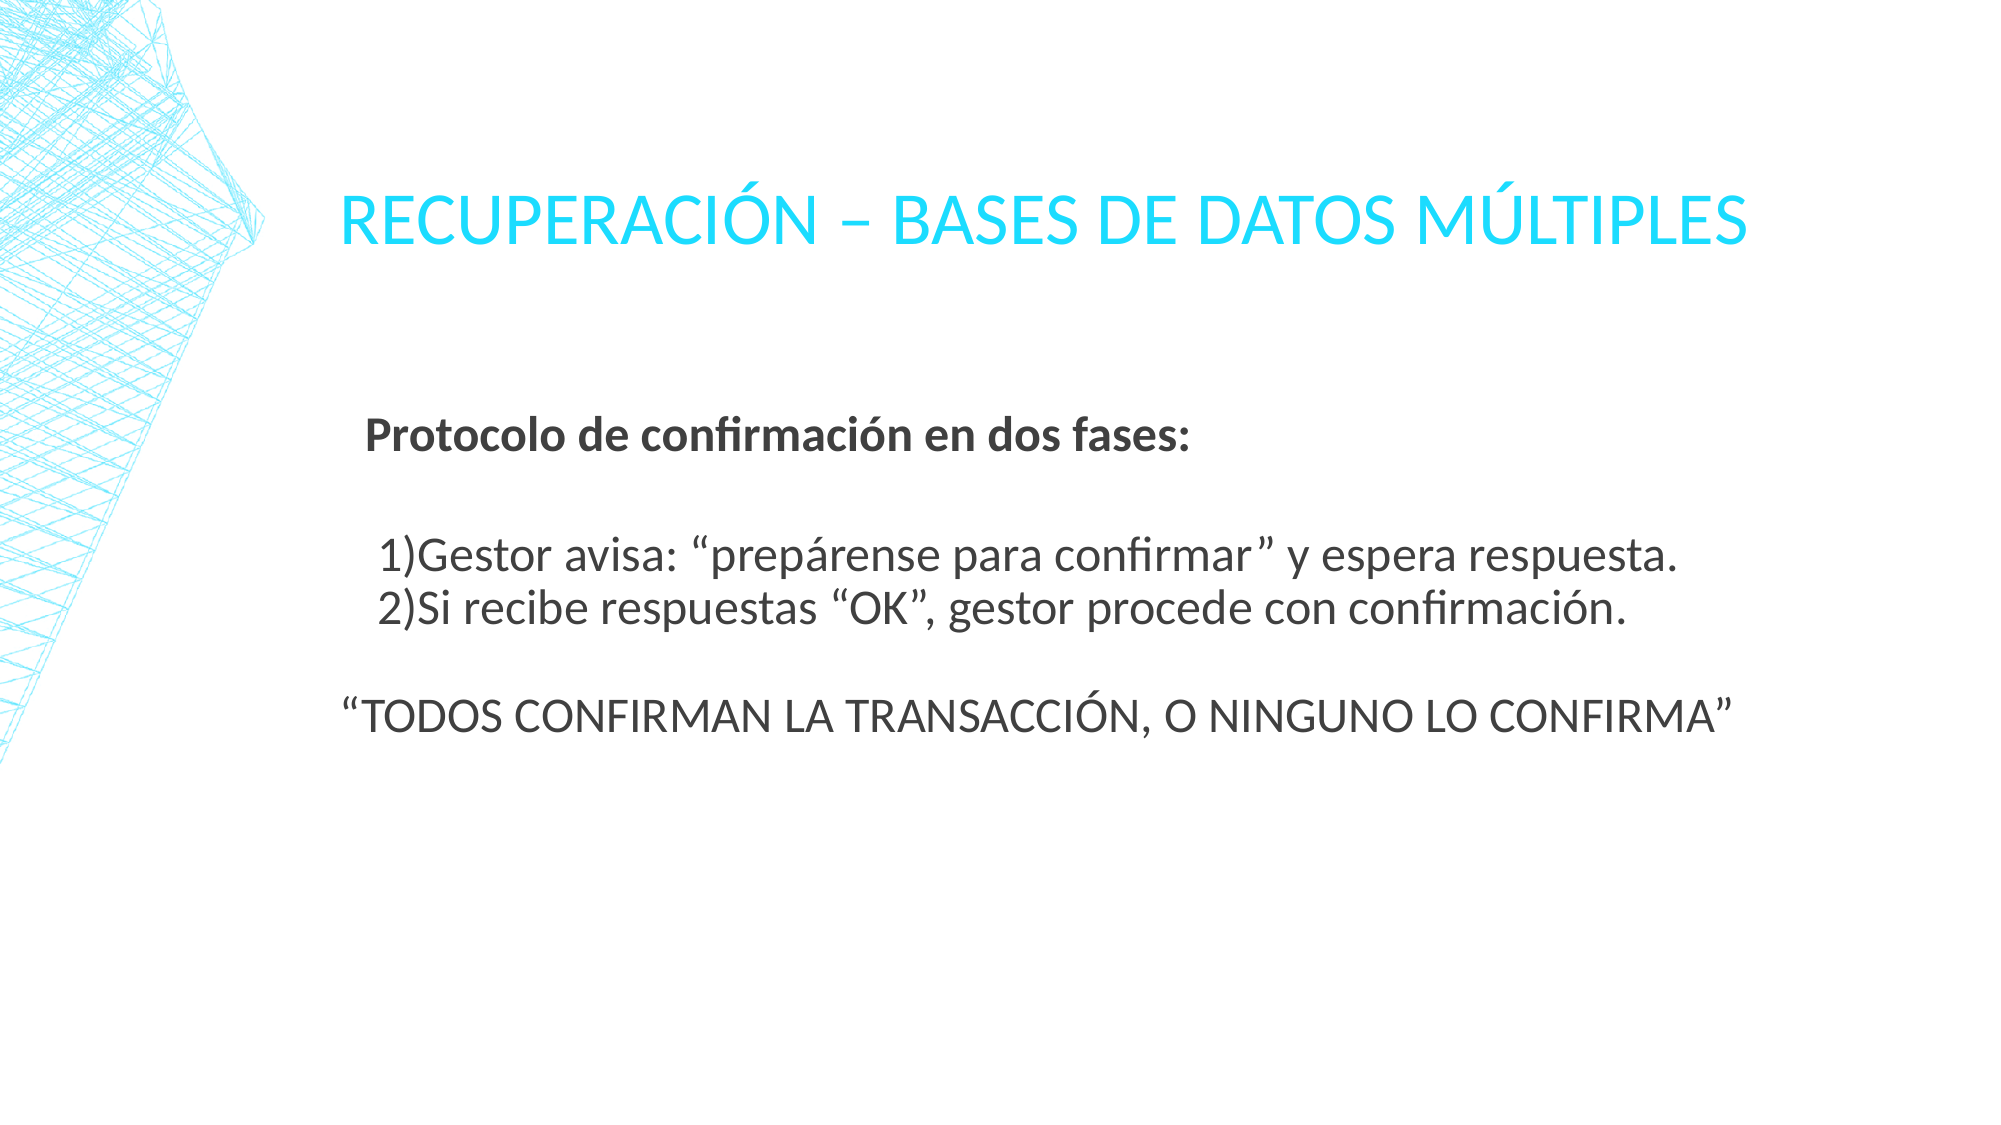

# RECUPERACIÓN – BASES DE DATOS MÚLTIPLES
Protocolo de confirmación en dos fases:
Gestor avisa: “prepárense para confirmar” y espera respuesta.
Si recibe respuestas “OK”, gestor procede con confirmación.

“TODOS CONFIRMAN LA TRANSACCIÓN, O NINGUNO LO CONFIRMA”